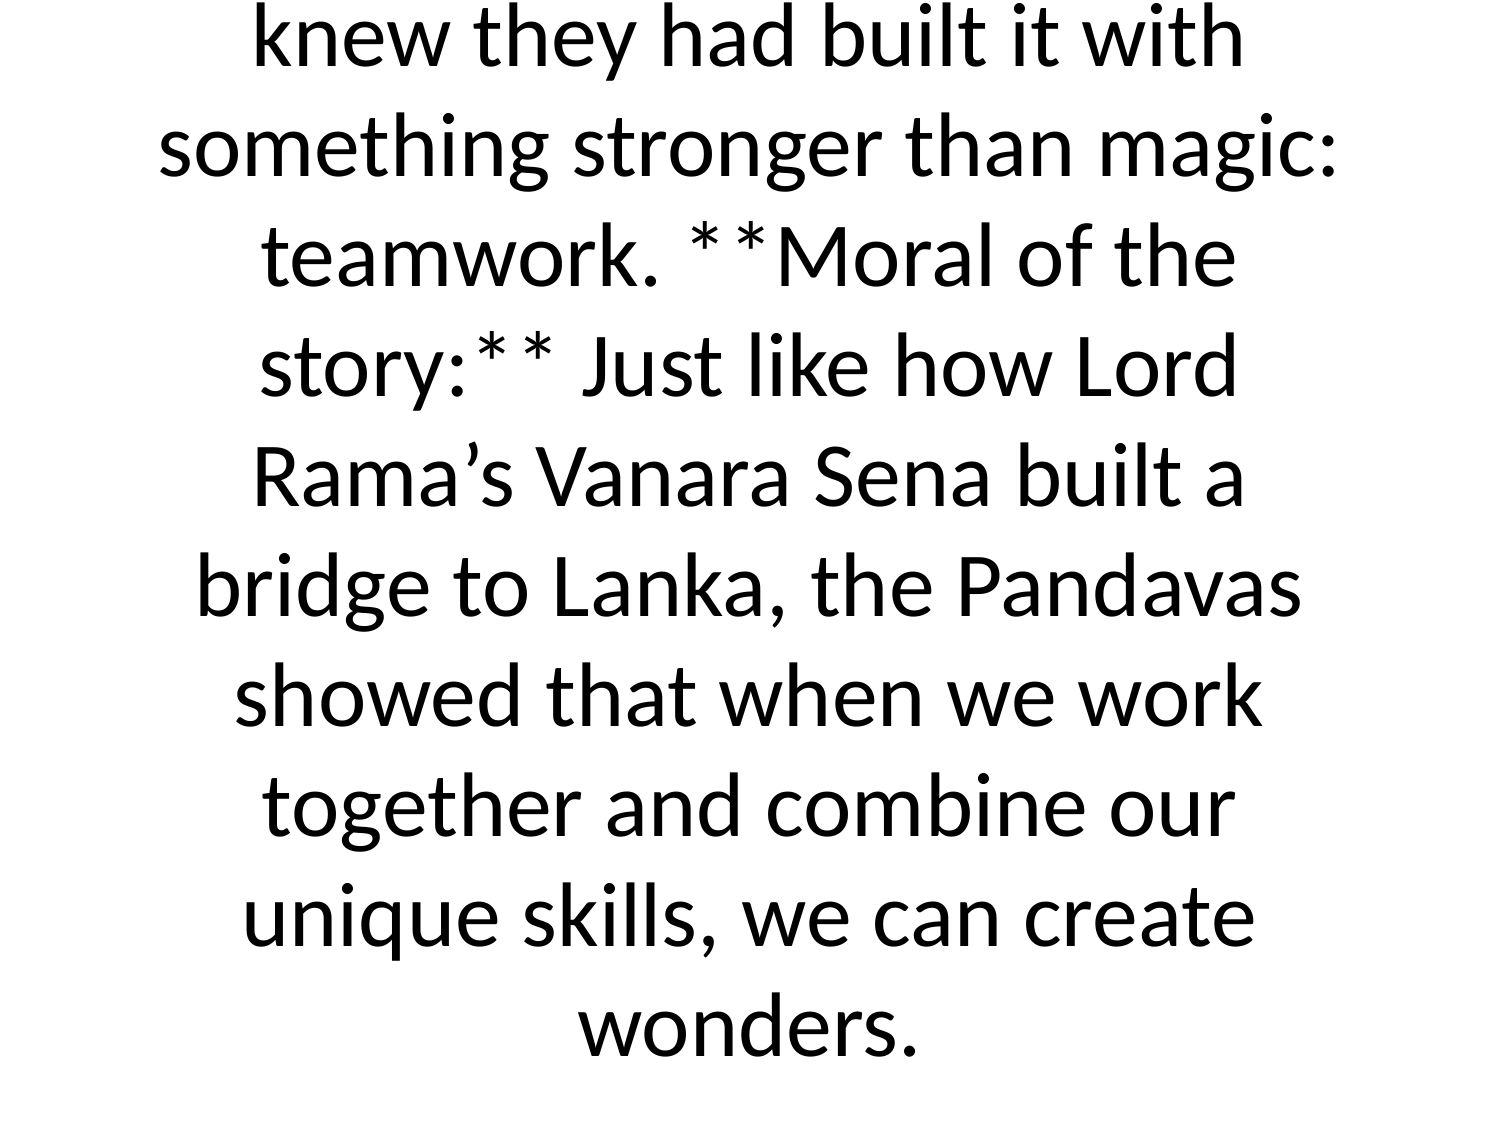

# at their wonderful home and knew they had built it with something stronger than magic: teamwork. **Moral of the story:** Just like how Lord Rama’s Vanara Sena built a bridge to Lanka, the Pandavas showed that when we work together and combine our unique skills, we can create wonders.